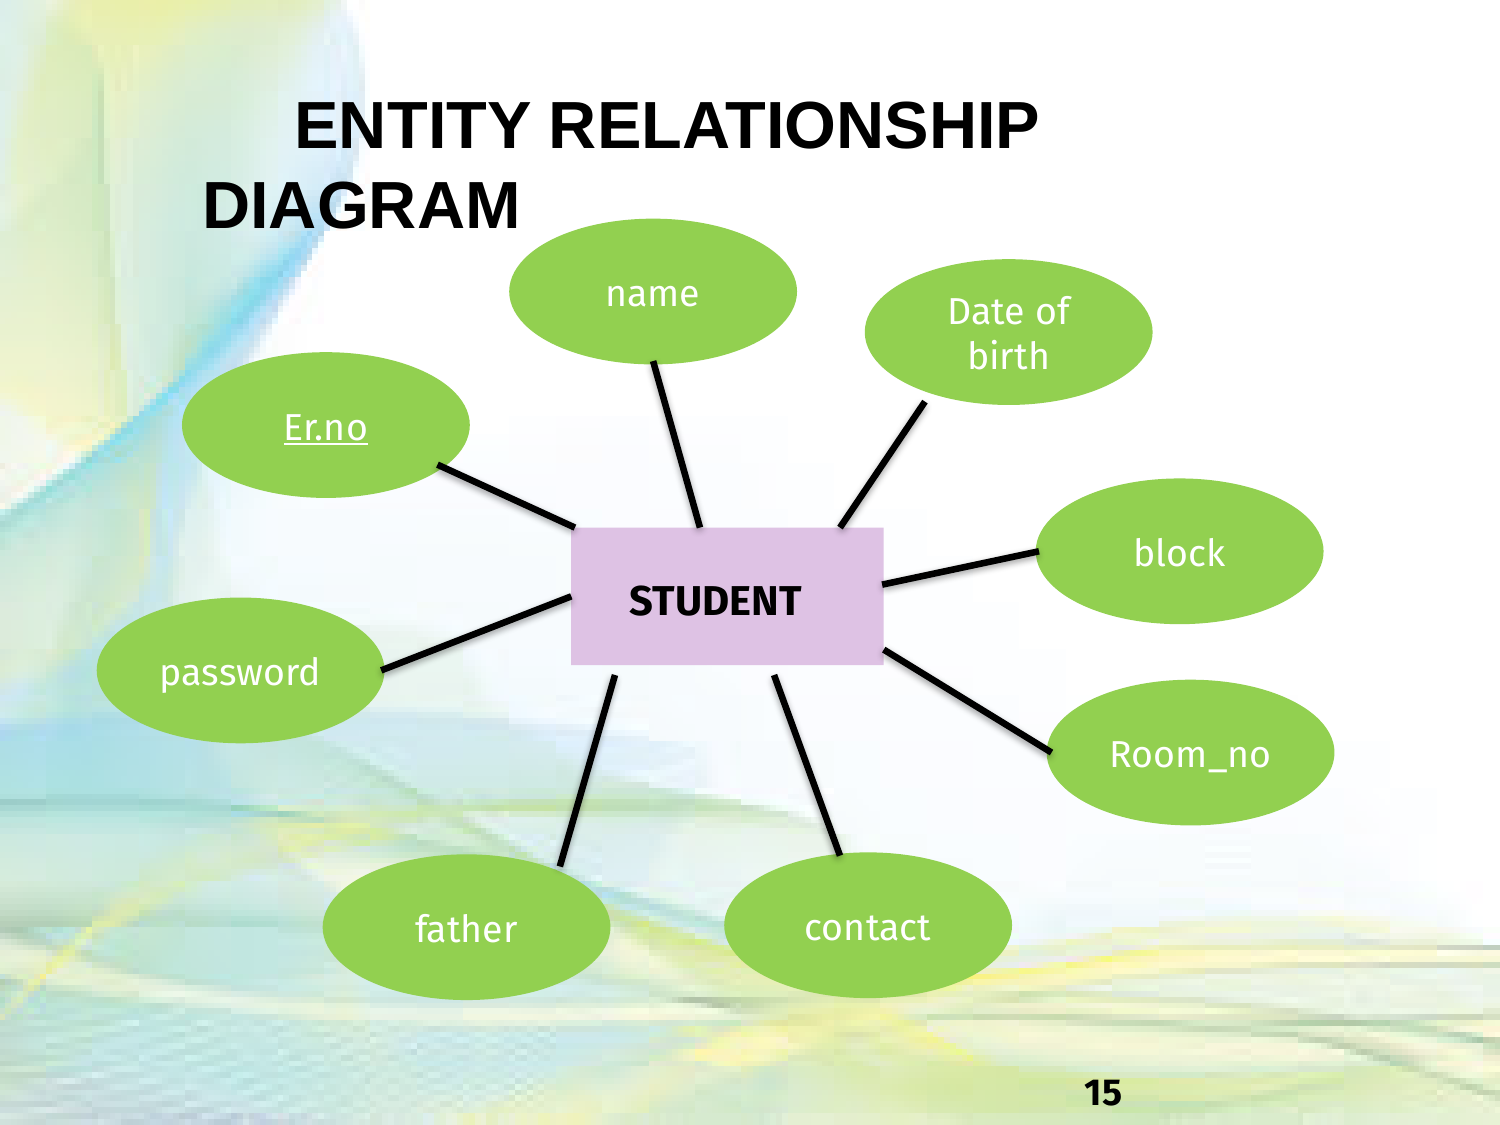

ENTITY RELATIONSHIP DIAGRAM
name
Date of birth
Er.no
block

STUDENT
password
Room_no
contact
father
15